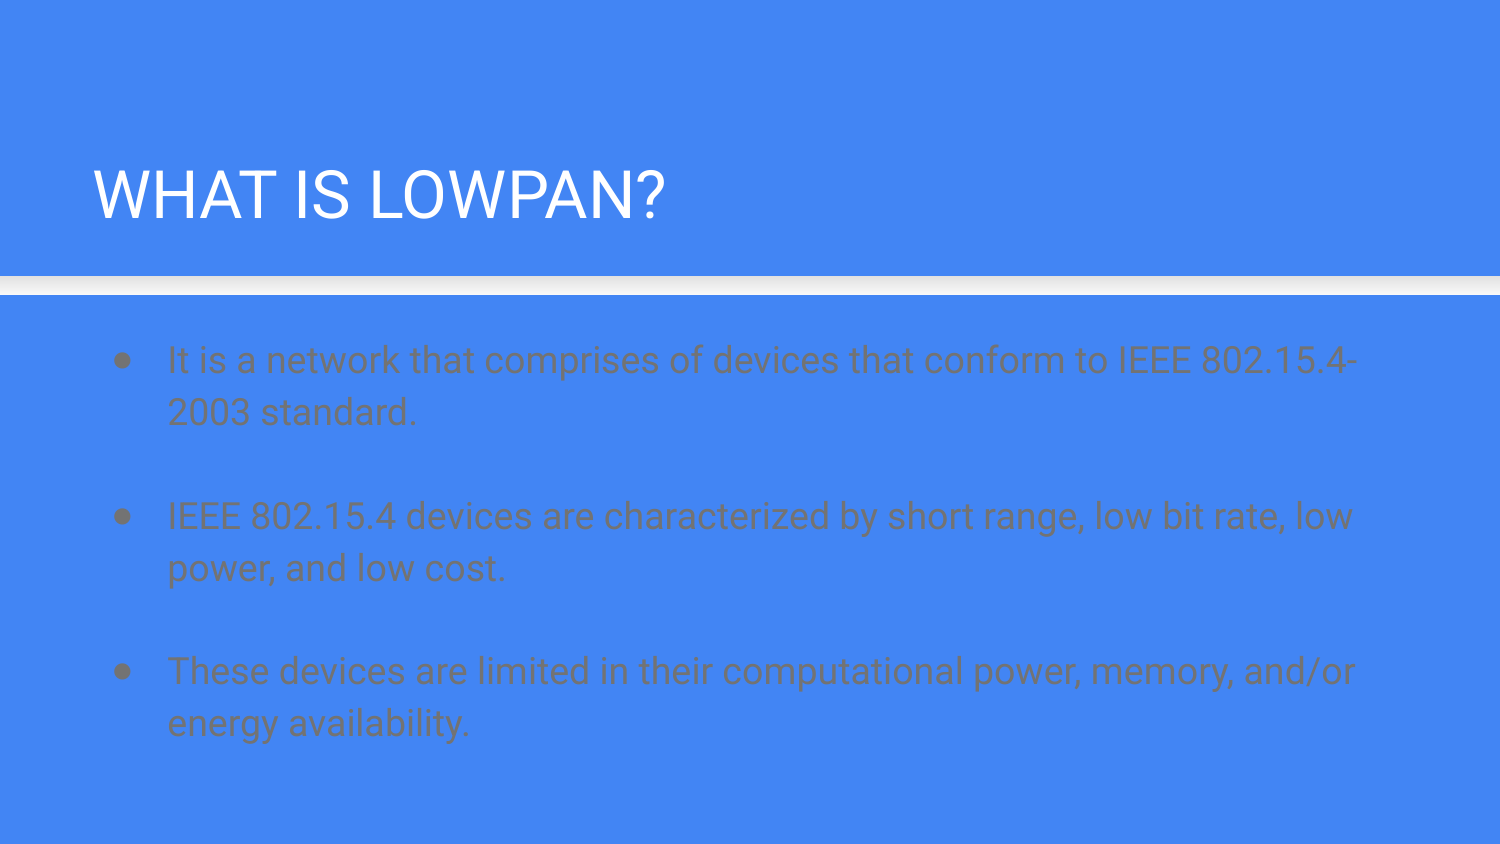

WHAT IS LOWPAN?
It is a network that comprises of devices that conform to IEEE 802.15.4-2003 standard.

IEEE 802.15.4 devices are characterized by short range, low bit rate, low power, and low cost.

These devices are limited in their computational power, memory, and/or energy availability.